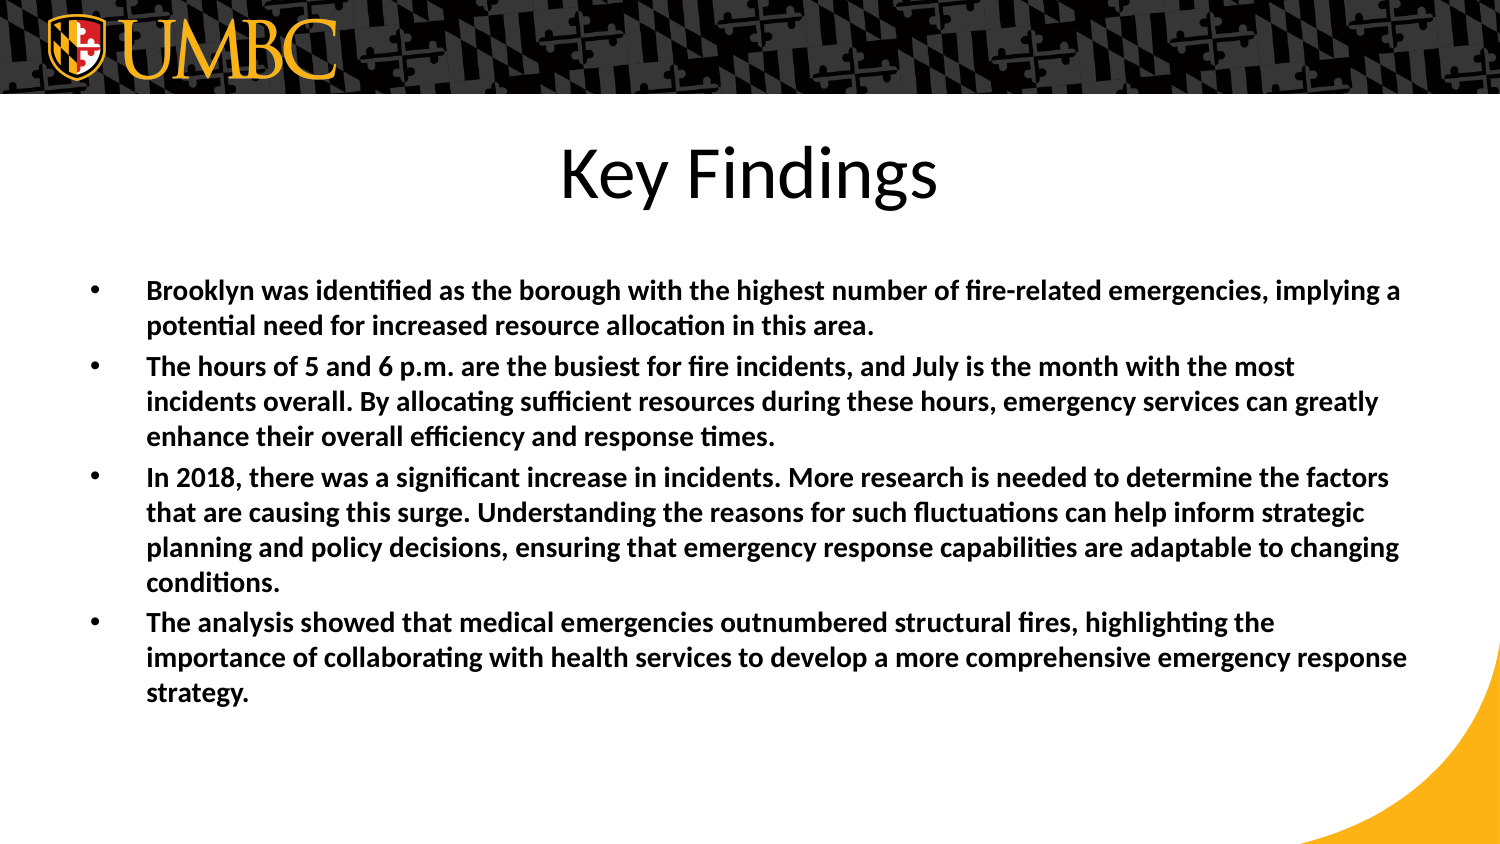

# Key Findings
Brooklyn was identified as the borough with the highest number of fire-related emergencies, implying a potential need for increased resource allocation in this area.
The hours of 5 and 6 p.m. are the busiest for fire incidents, and July is the month with the most incidents overall. By allocating sufficient resources during these hours, emergency services can greatly enhance their overall efficiency and response times.
In 2018, there was a significant increase in incidents. More research is needed to determine the factors that are causing this surge. Understanding the reasons for such fluctuations can help inform strategic planning and policy decisions, ensuring that emergency response capabilities are adaptable to changing conditions.
The analysis showed that medical emergencies outnumbered structural fires, highlighting the importance of collaborating with health services to develop a more comprehensive emergency response strategy.